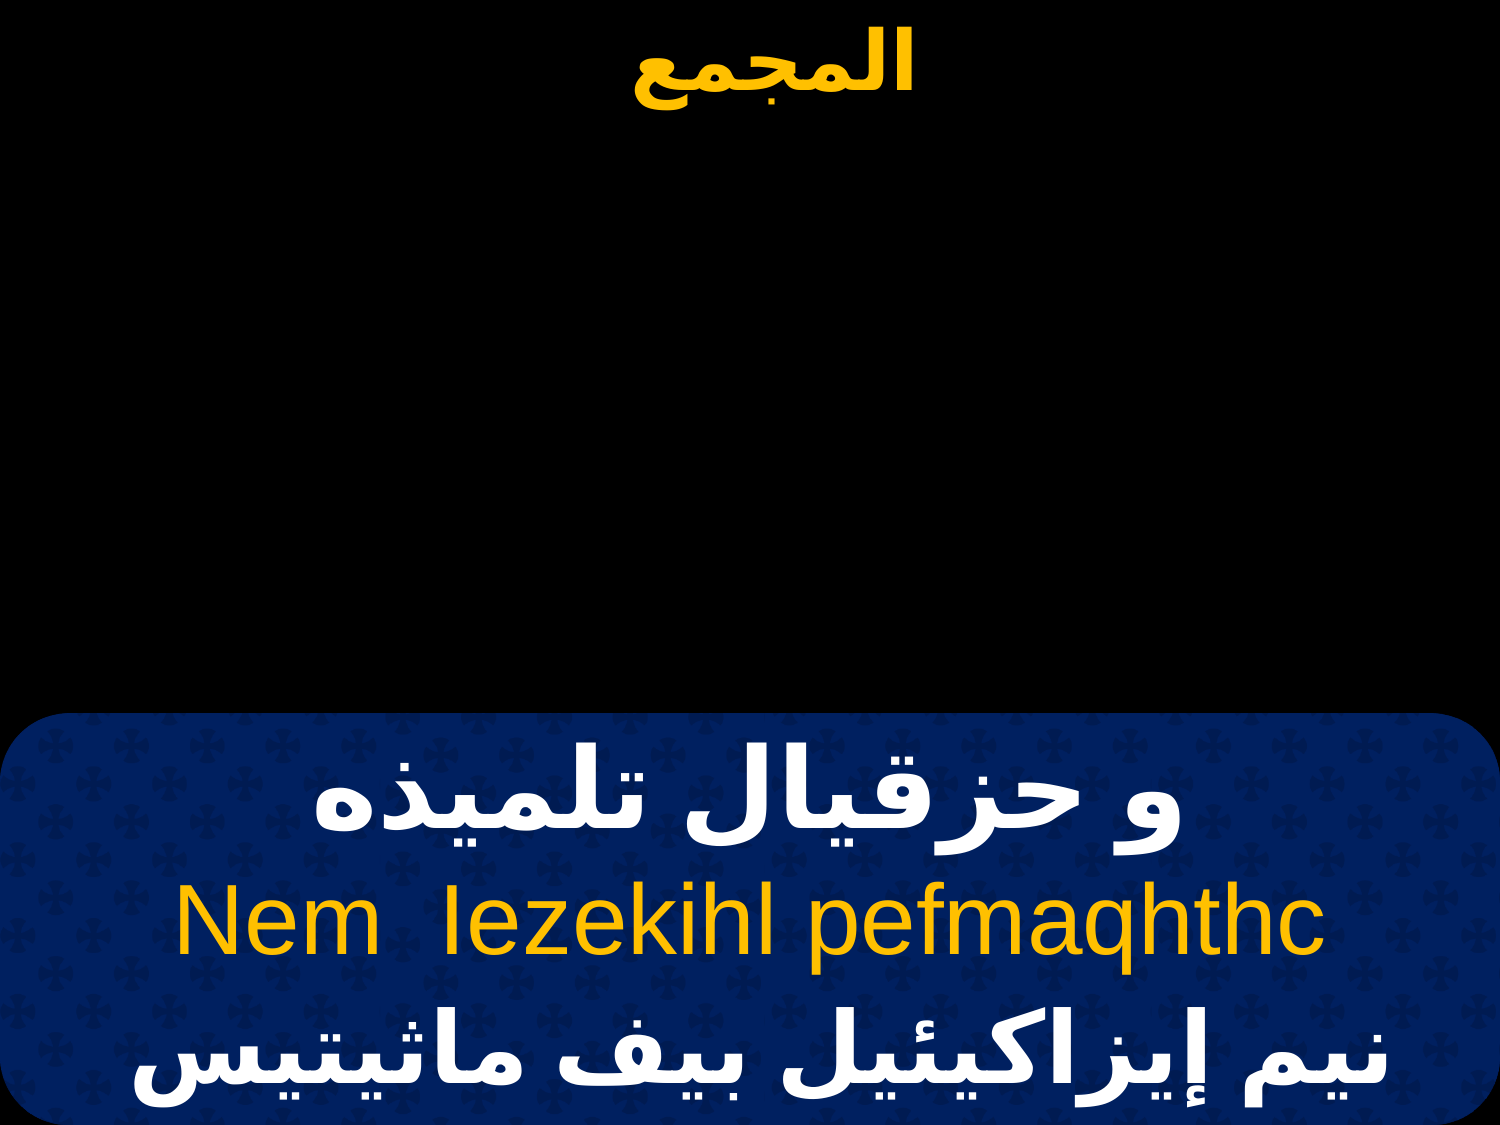

# و حزقيال تلميذه
Nem  Iezekihl pefmaqhthc
نيم إيزاكيئيل بيف ماثيتيس